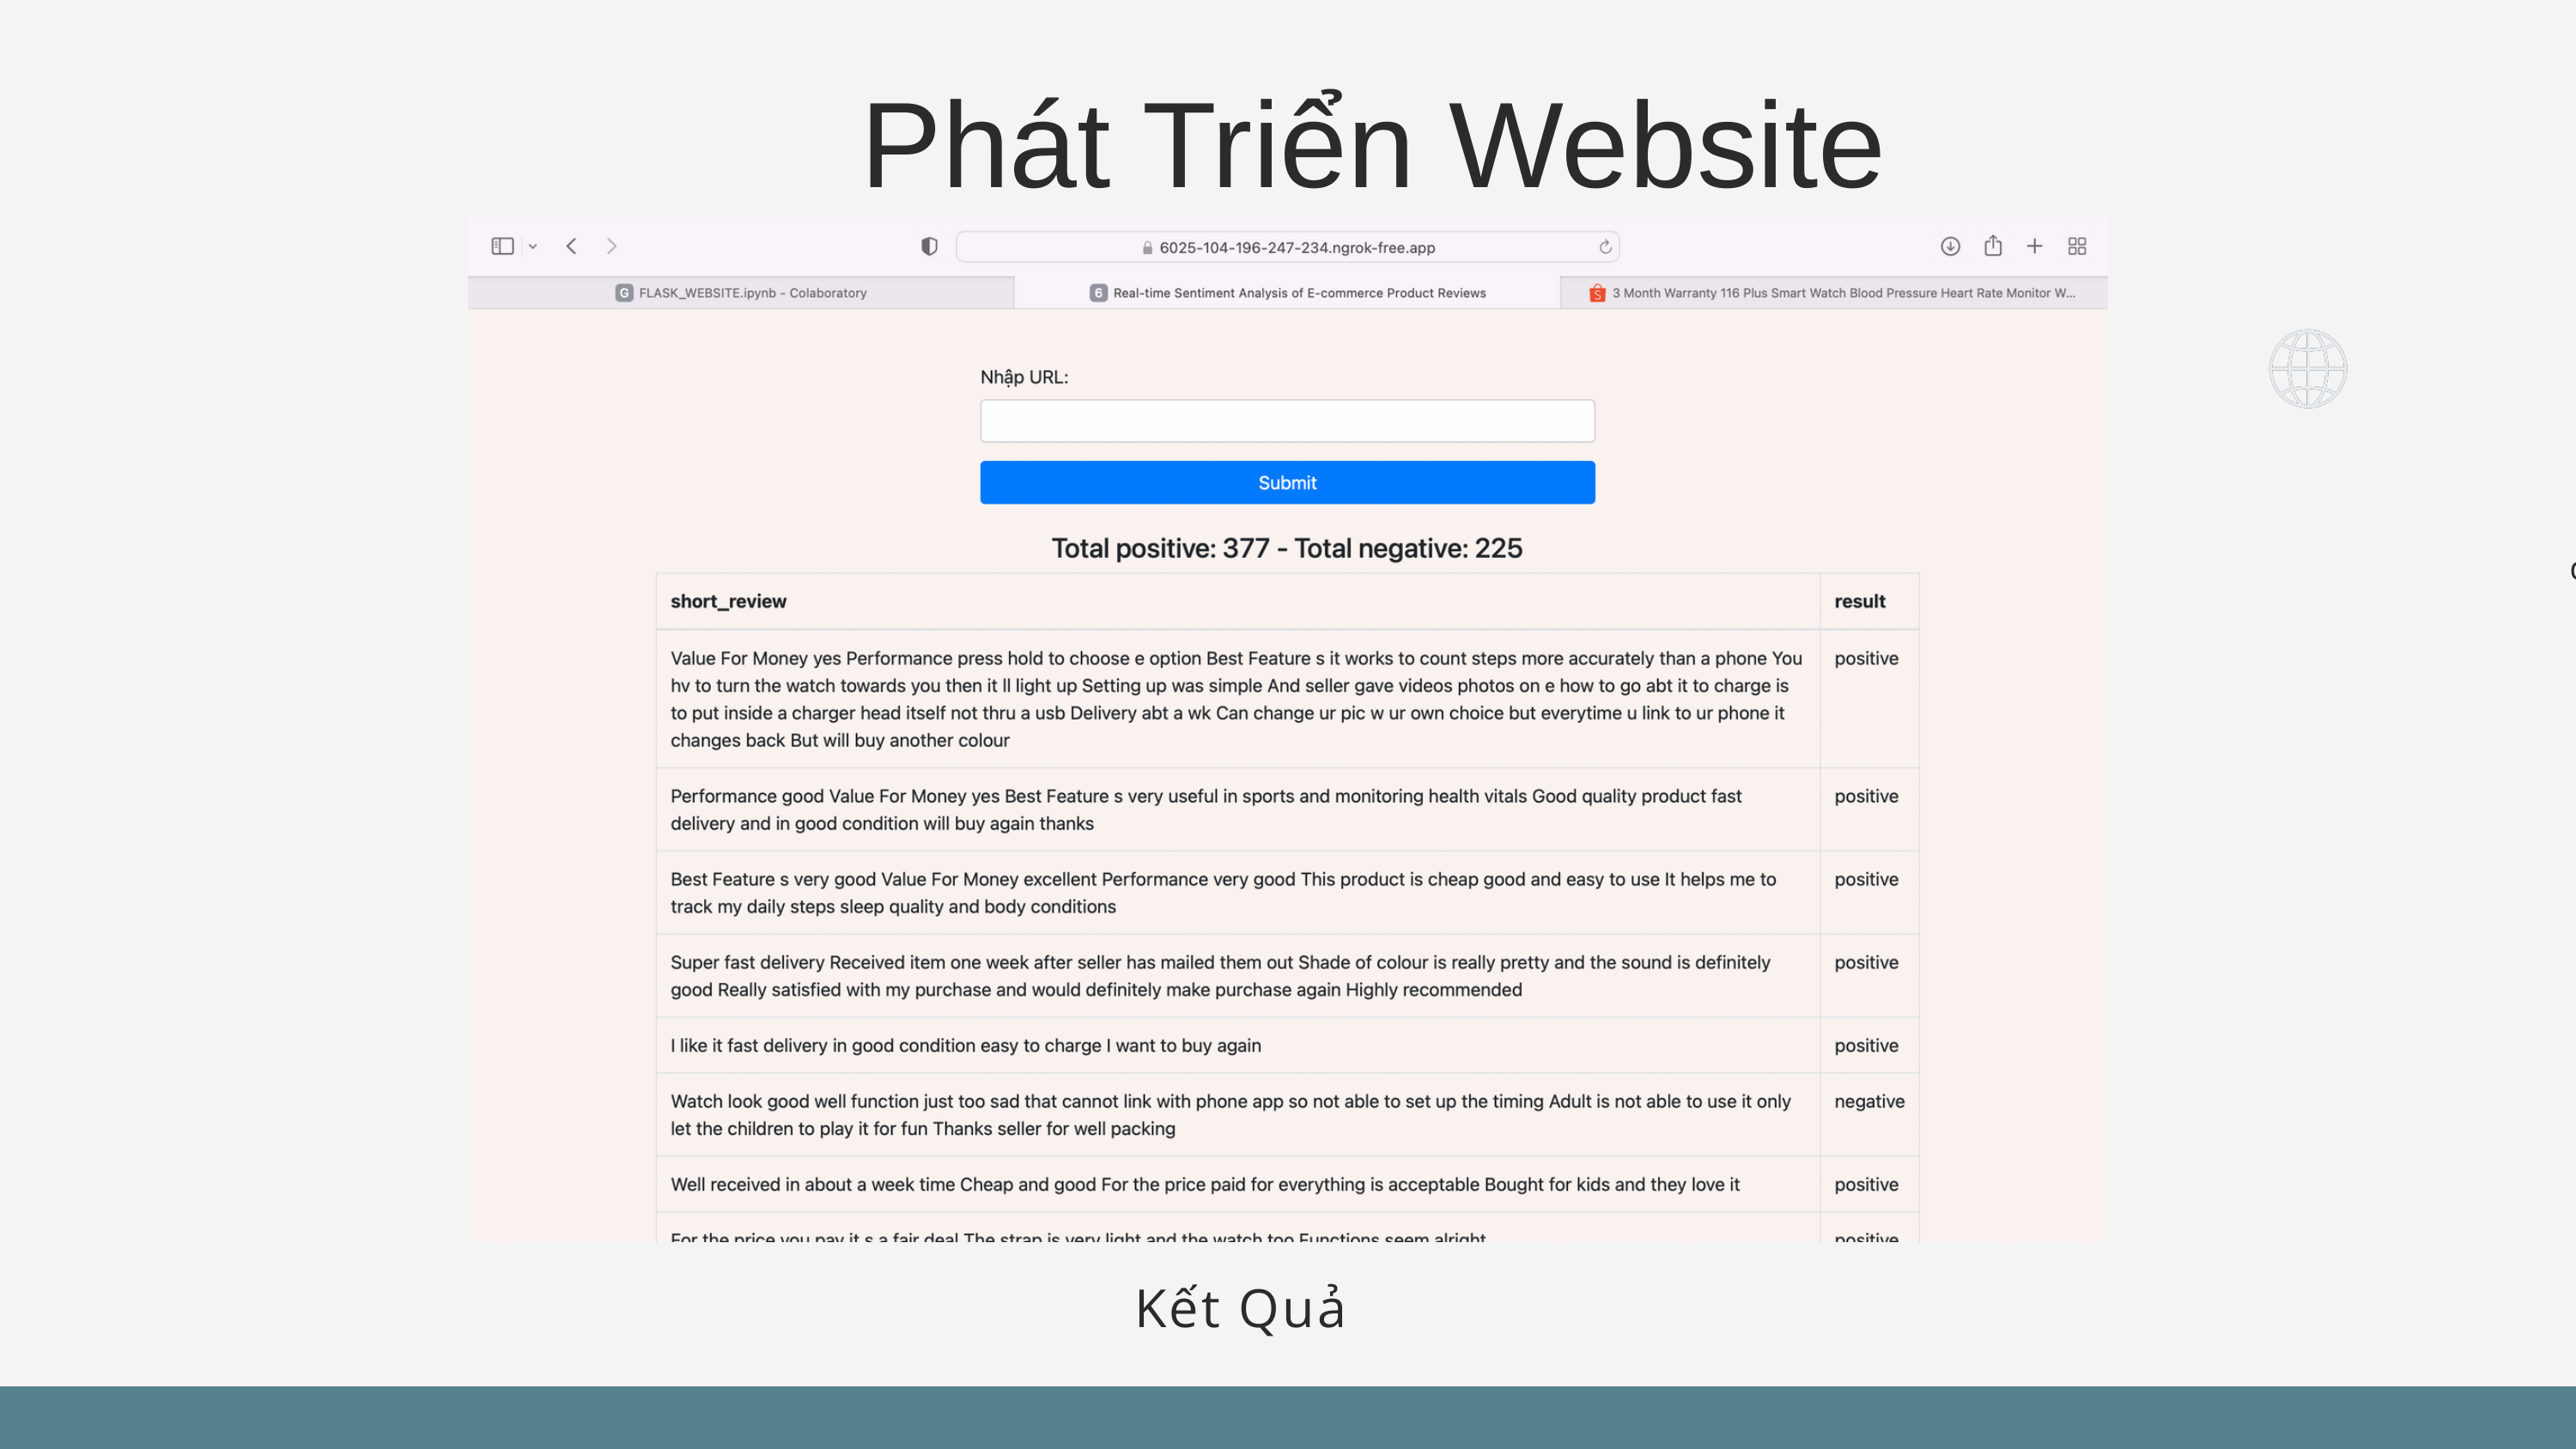

Phát Triển Website

Lorem ipsum dolor sit amet, consectetur adipiscing elit
Kết Quả